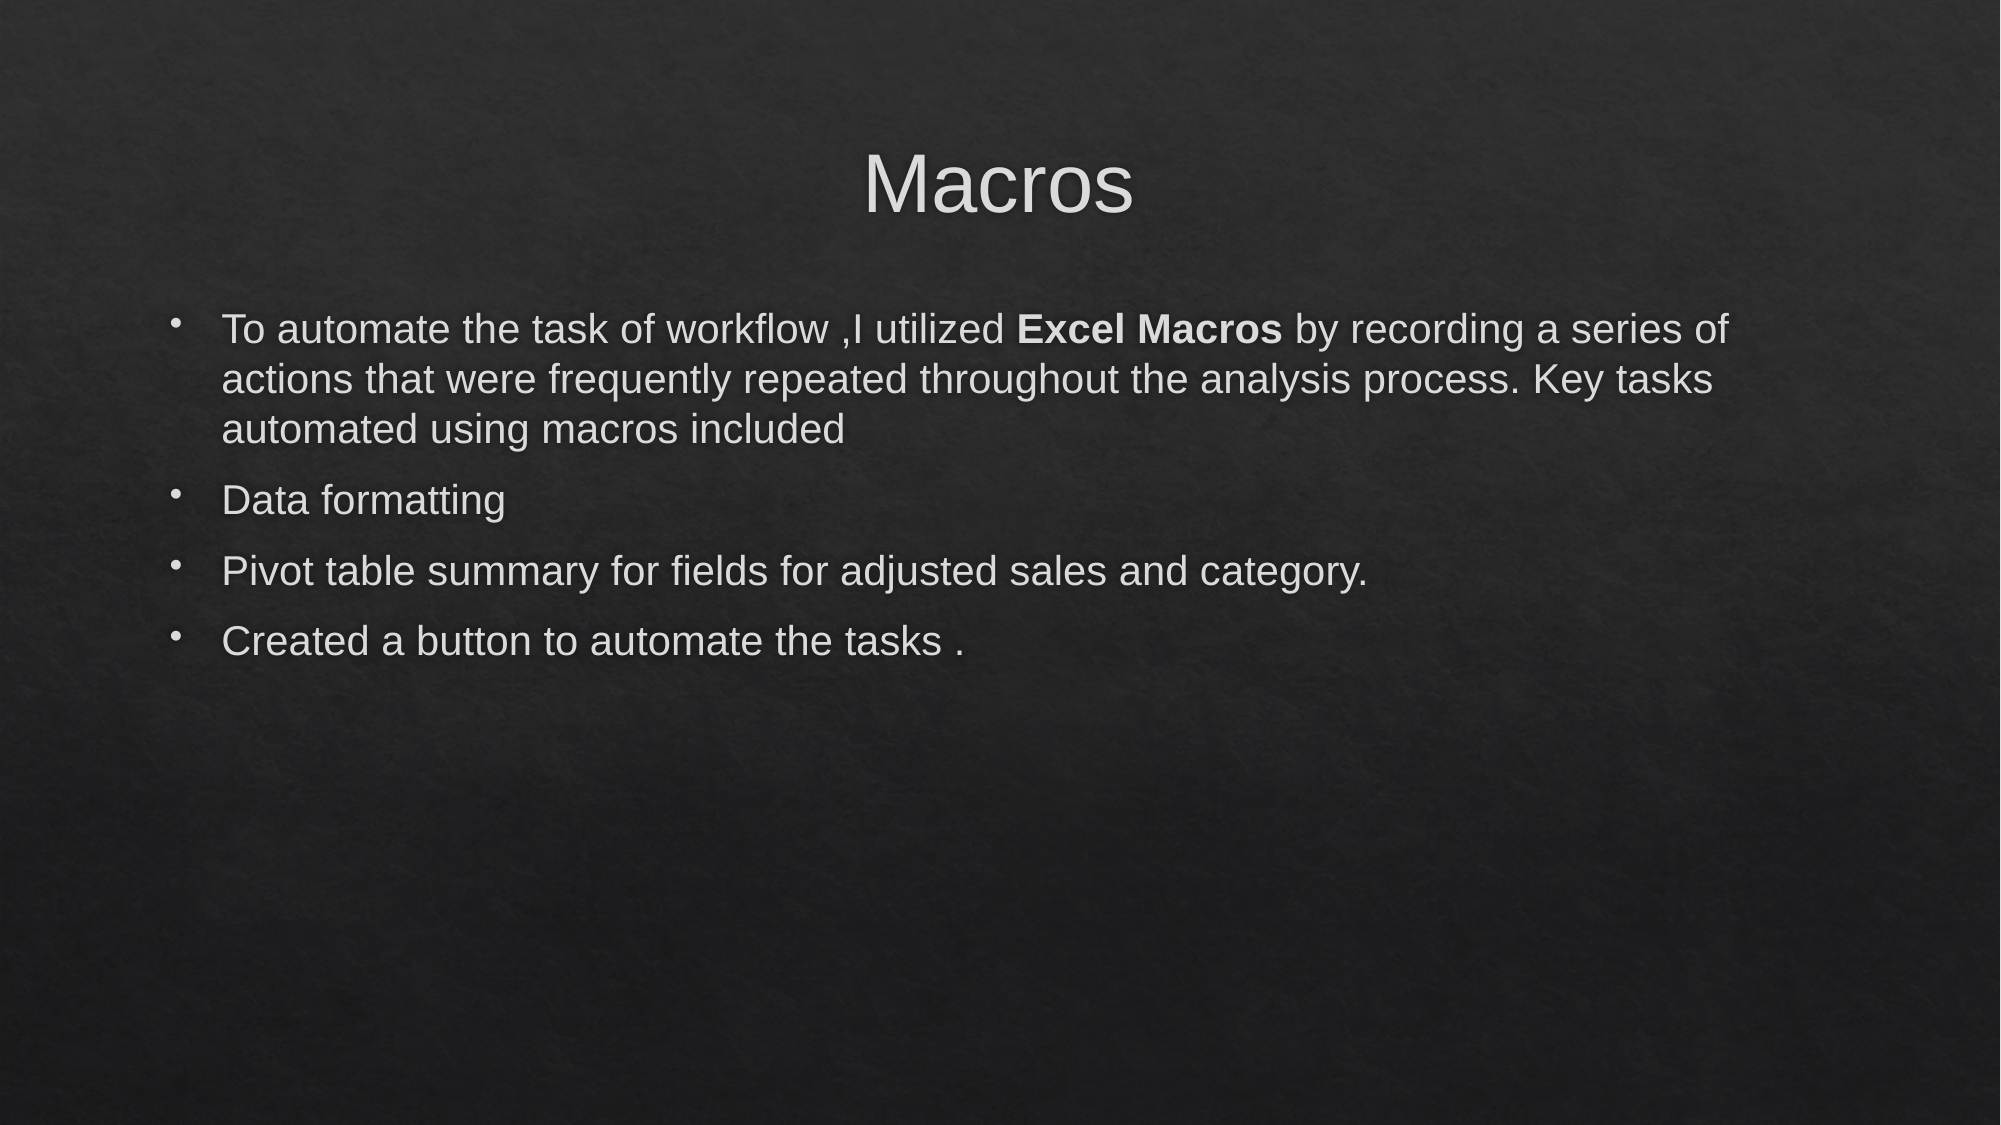

# Macros
To automate the task of workflow ,I utilized Excel Macros by recording a series of actions that were frequently repeated throughout the analysis process. Key tasks automated using macros included
Data formatting
Pivot table summary for fields for adjusted sales and category.
Created a button to automate the tasks .